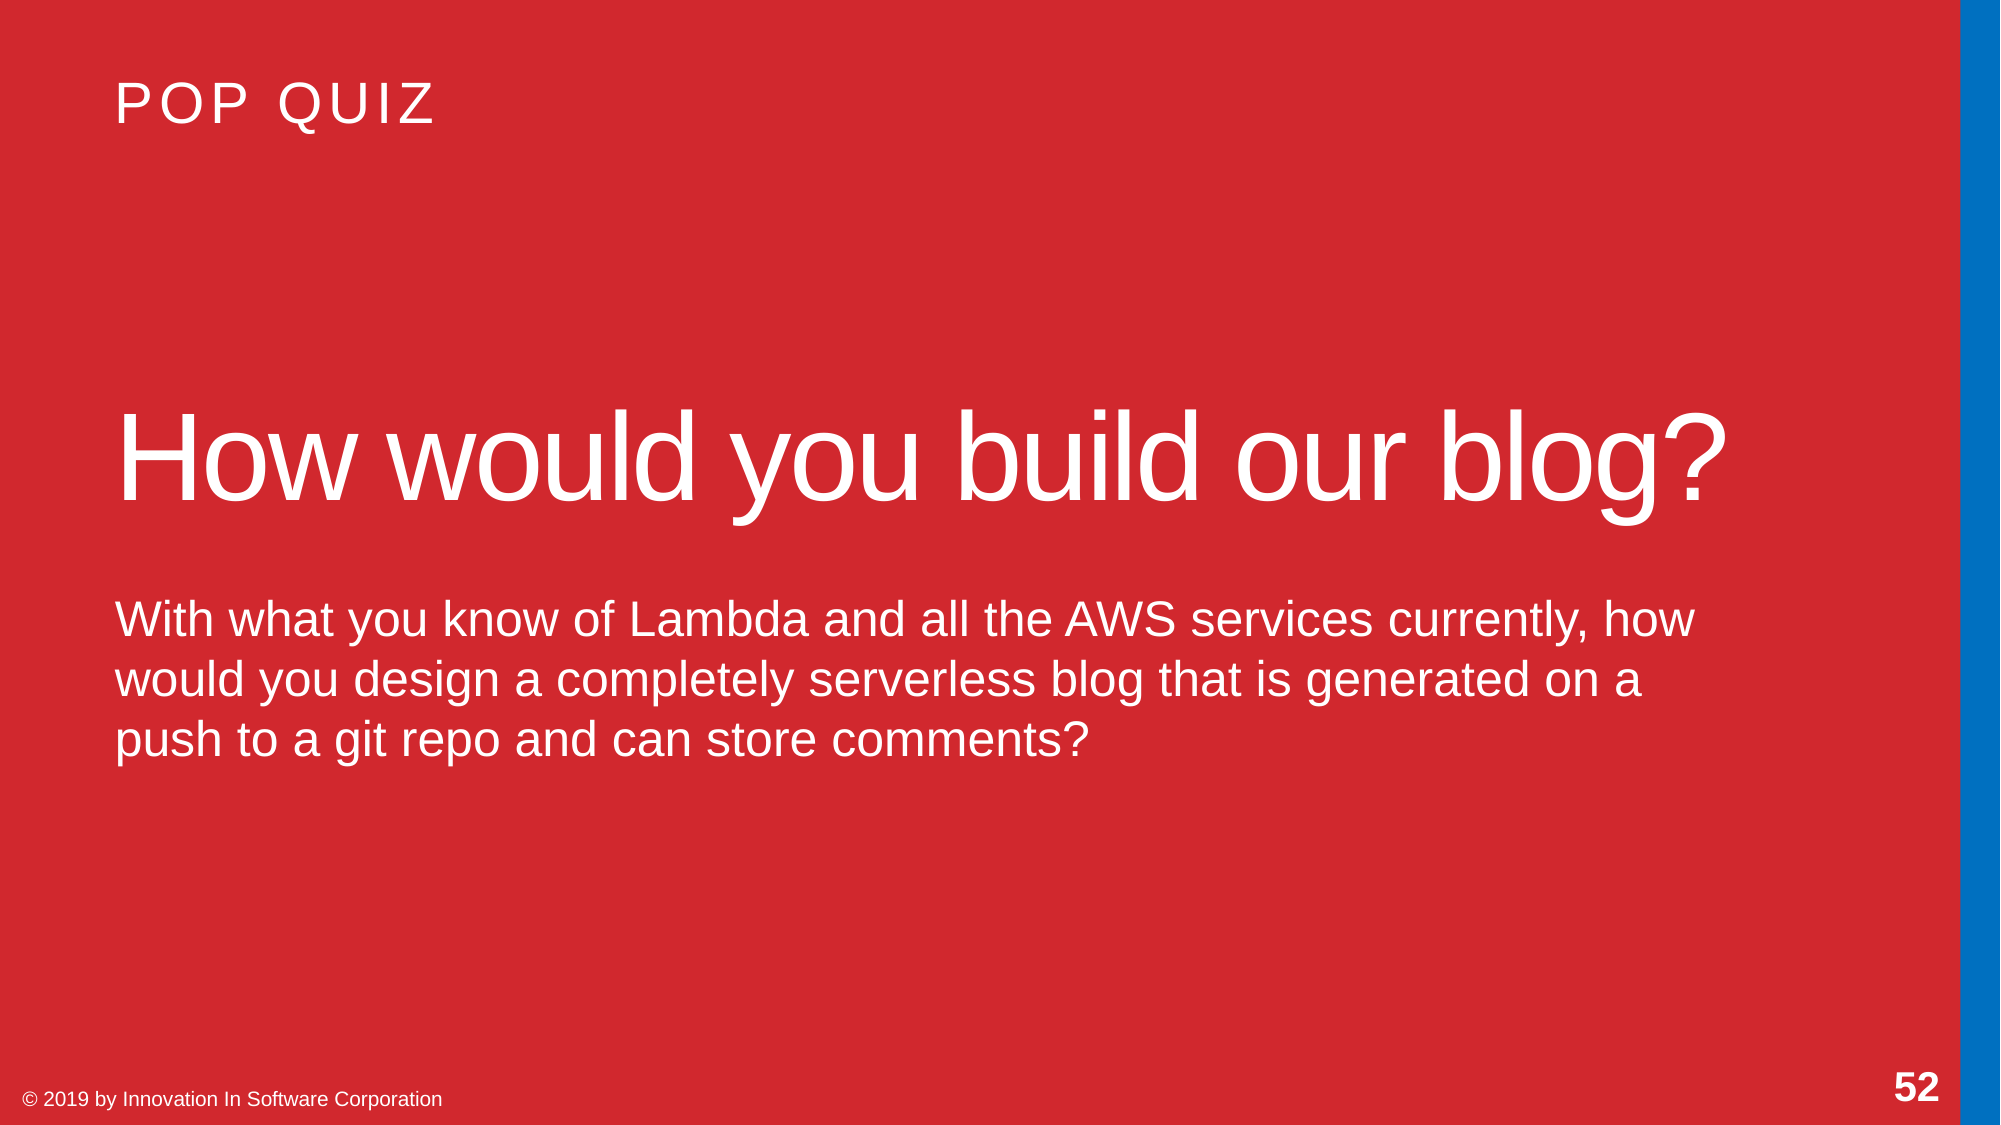

# How would you build our blog?
With what you know of Lambda and all the AWS services currently, how would you design a completely serverless blog that is generated on a push to a git repo and can store comments?

52
© 2019 by Innovation In Software Corporation